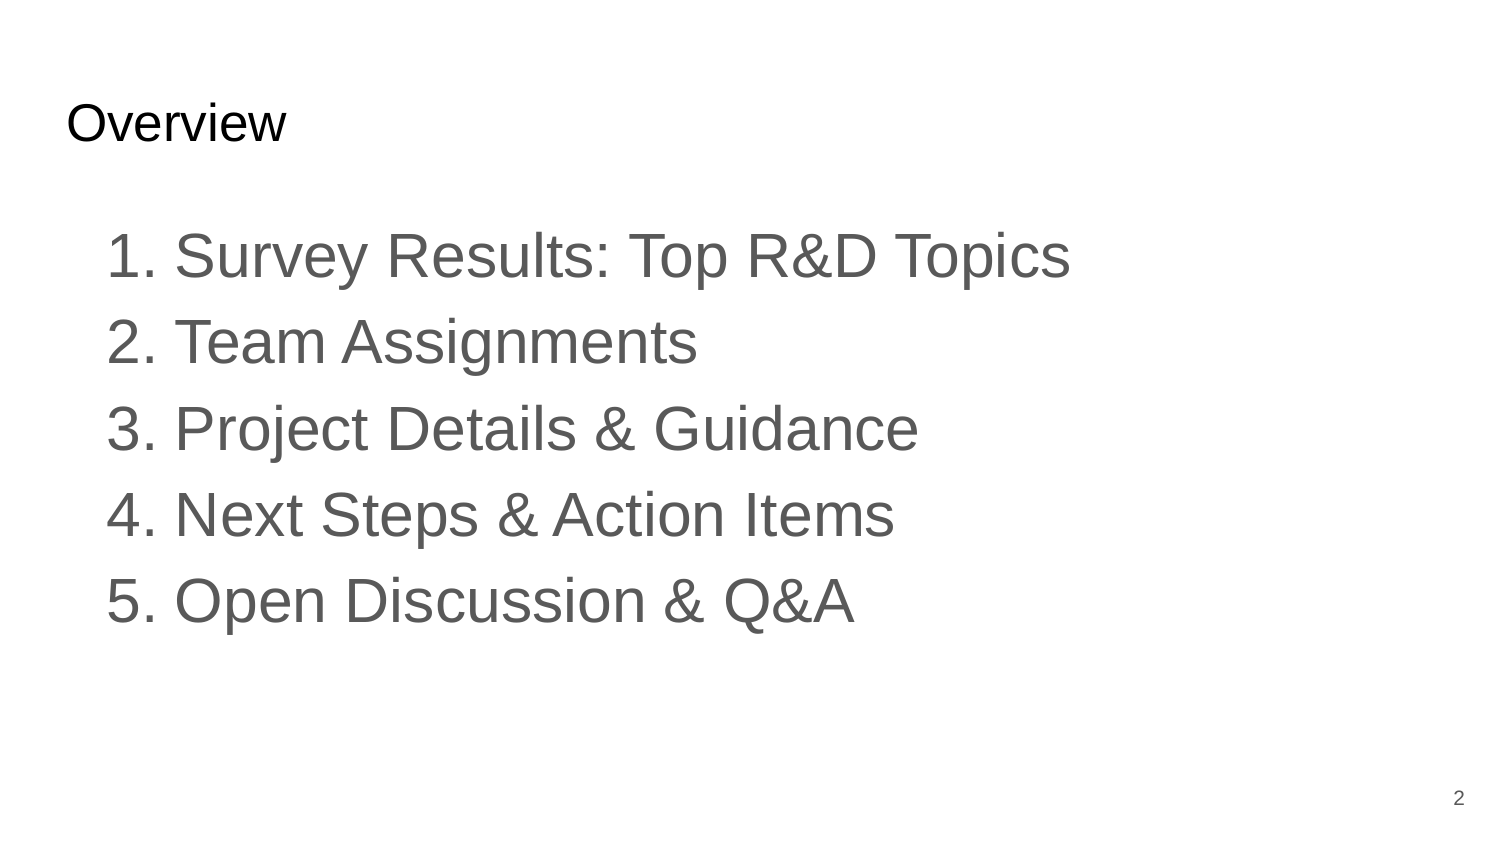

# Overview
Survey Results: Top R&D Topics
Team Assignments
Project Details & Guidance
Next Steps & Action Items
Open Discussion & Q&A
2